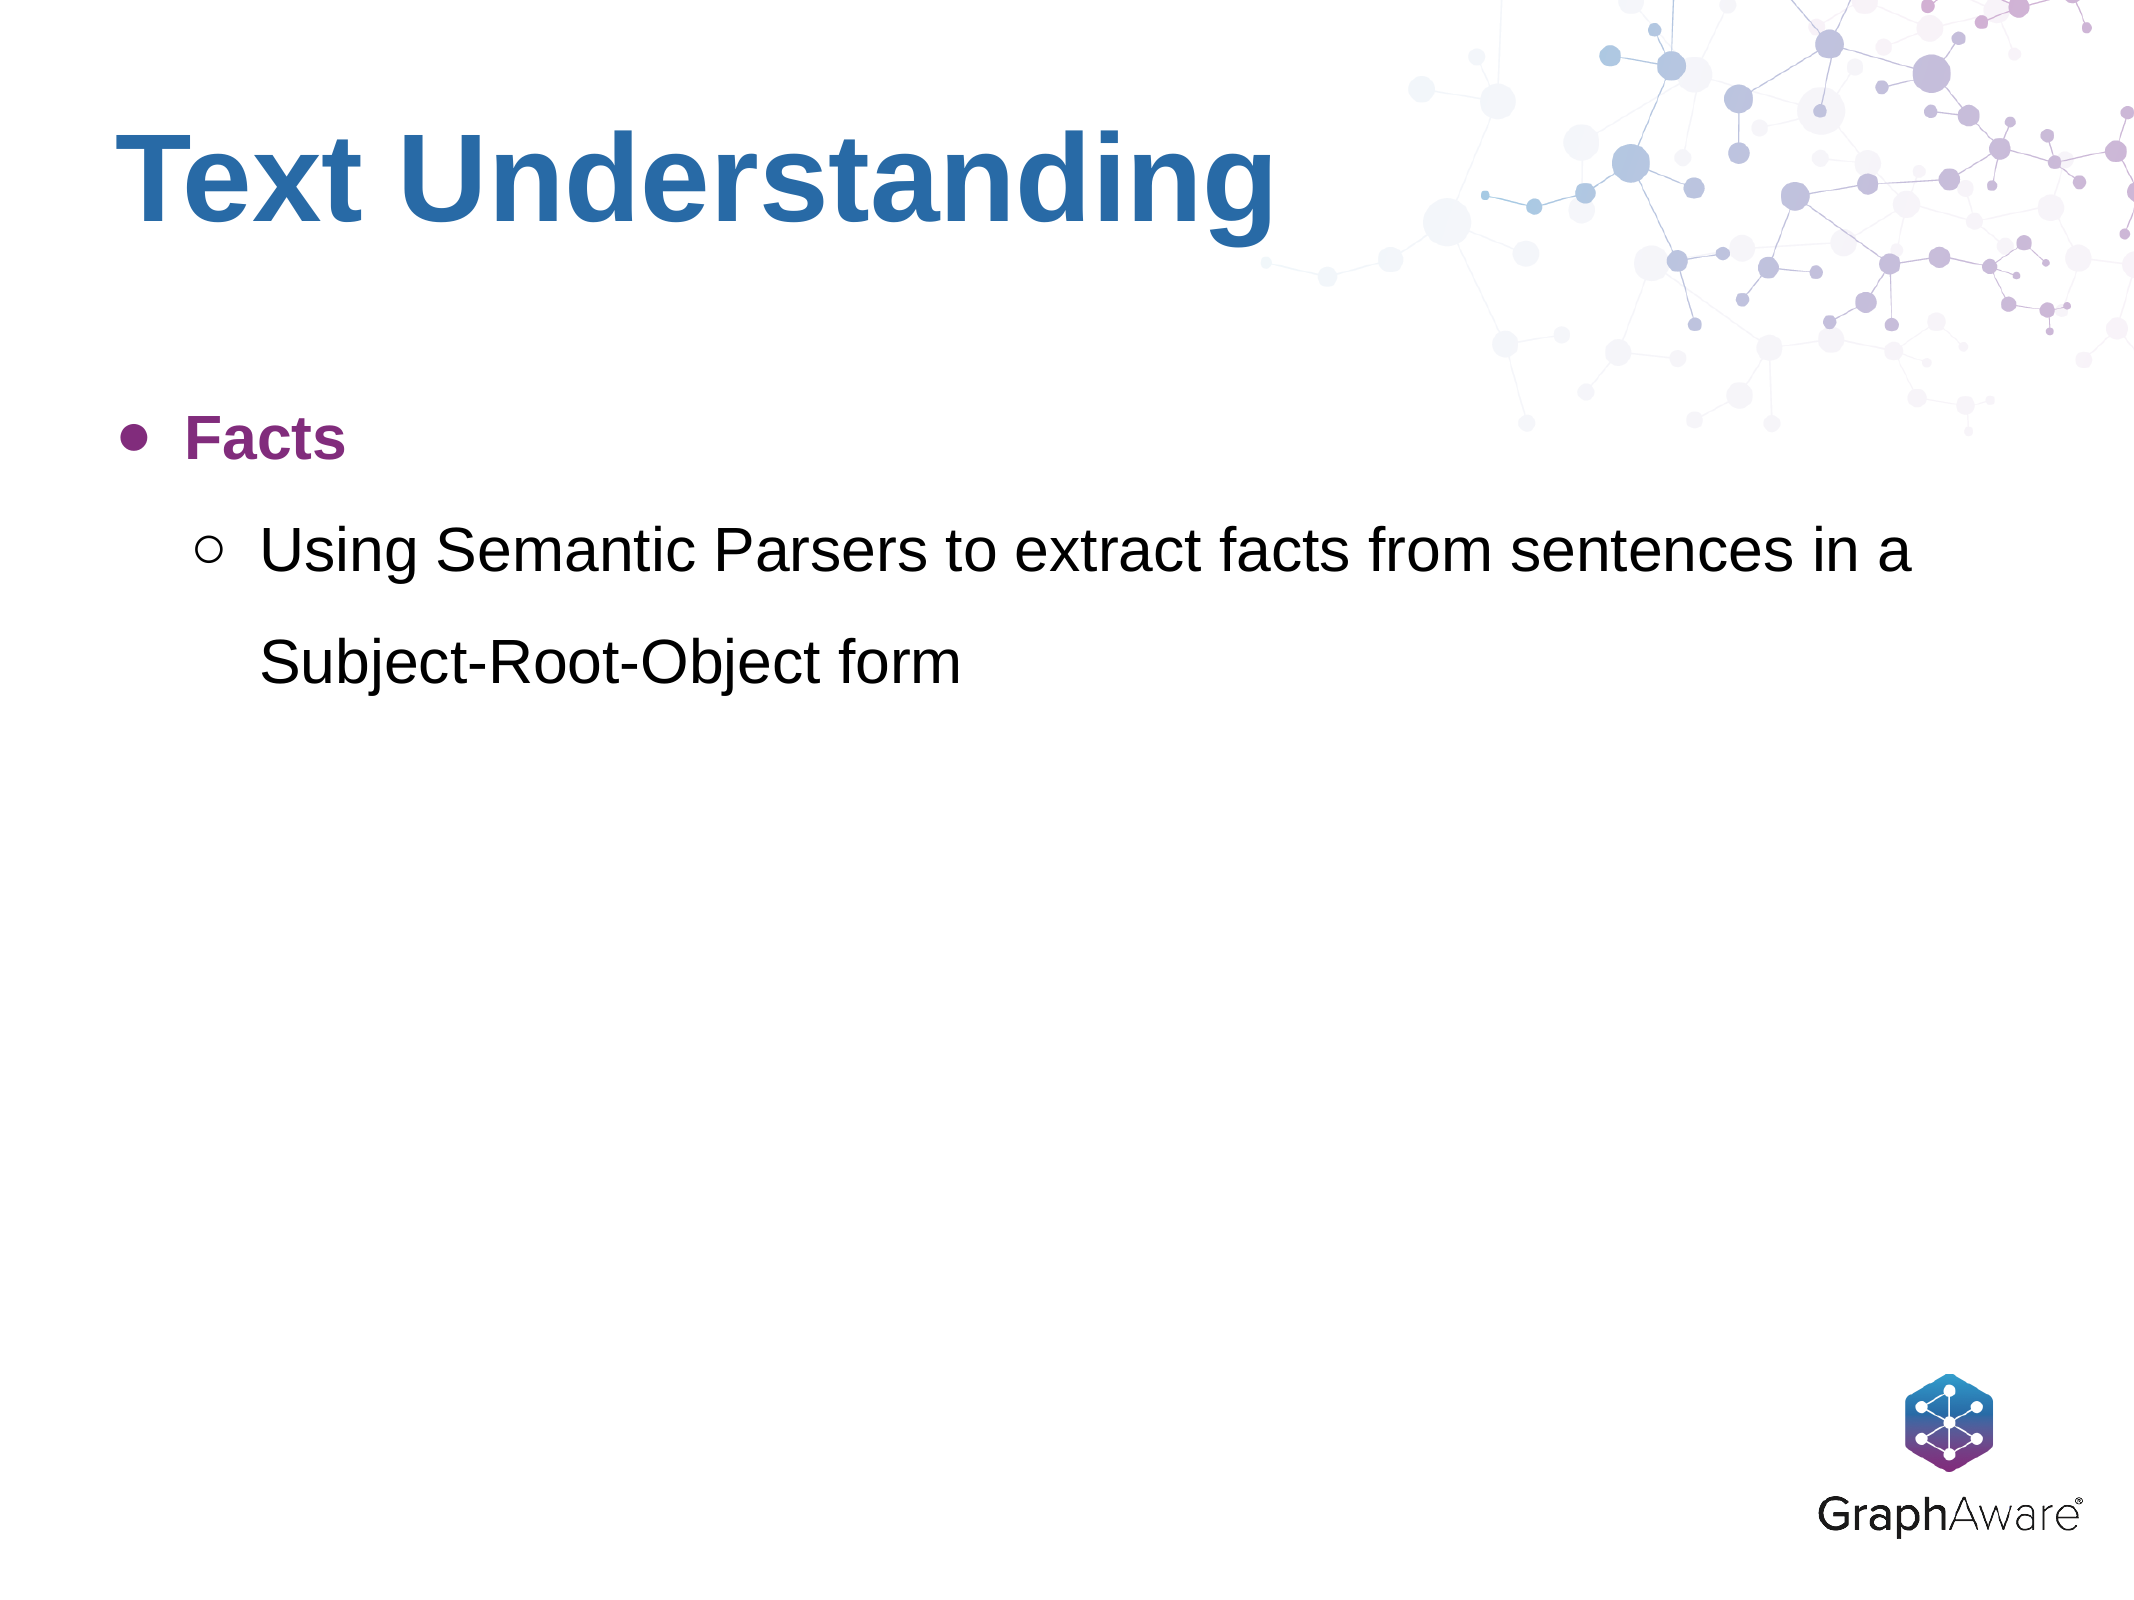

# Text Understanding
Facts
Using Semantic Parsers to extract facts from sentences in a Subject-Root-Object form